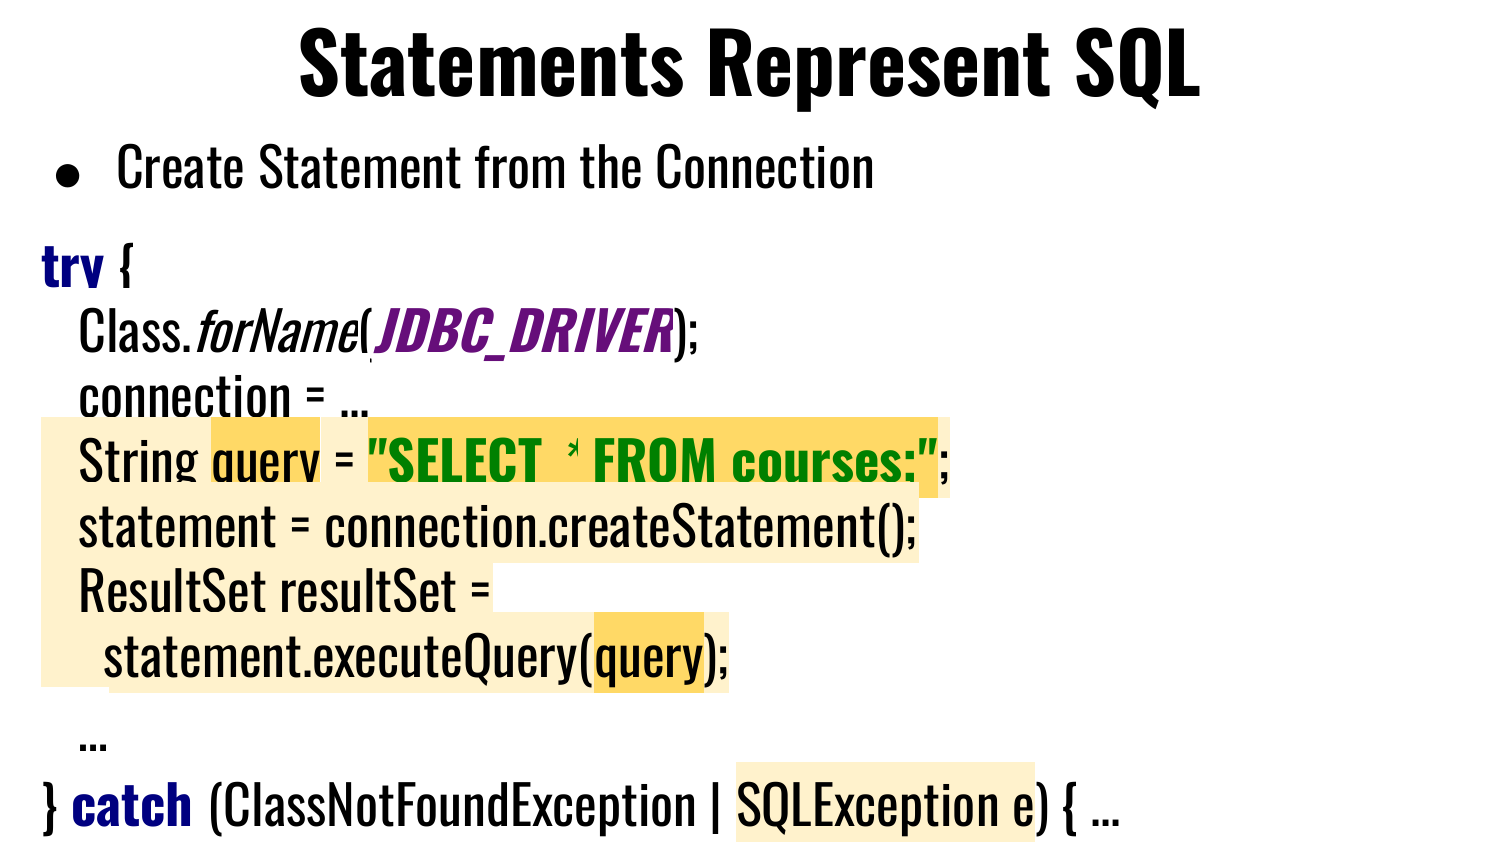

# Statements Represent SQL
Create Statement from the Connection
try {
   Class.forName(JDBC_DRIVER);
   connection = ...
   String query = "SELECT * FROM courses;";
   statement = connection.createStatement();
   ResultSet resultSet =
     statement.executeQuery(query);
   …
} catch (ClassNotFoundException | SQLException e) { ...